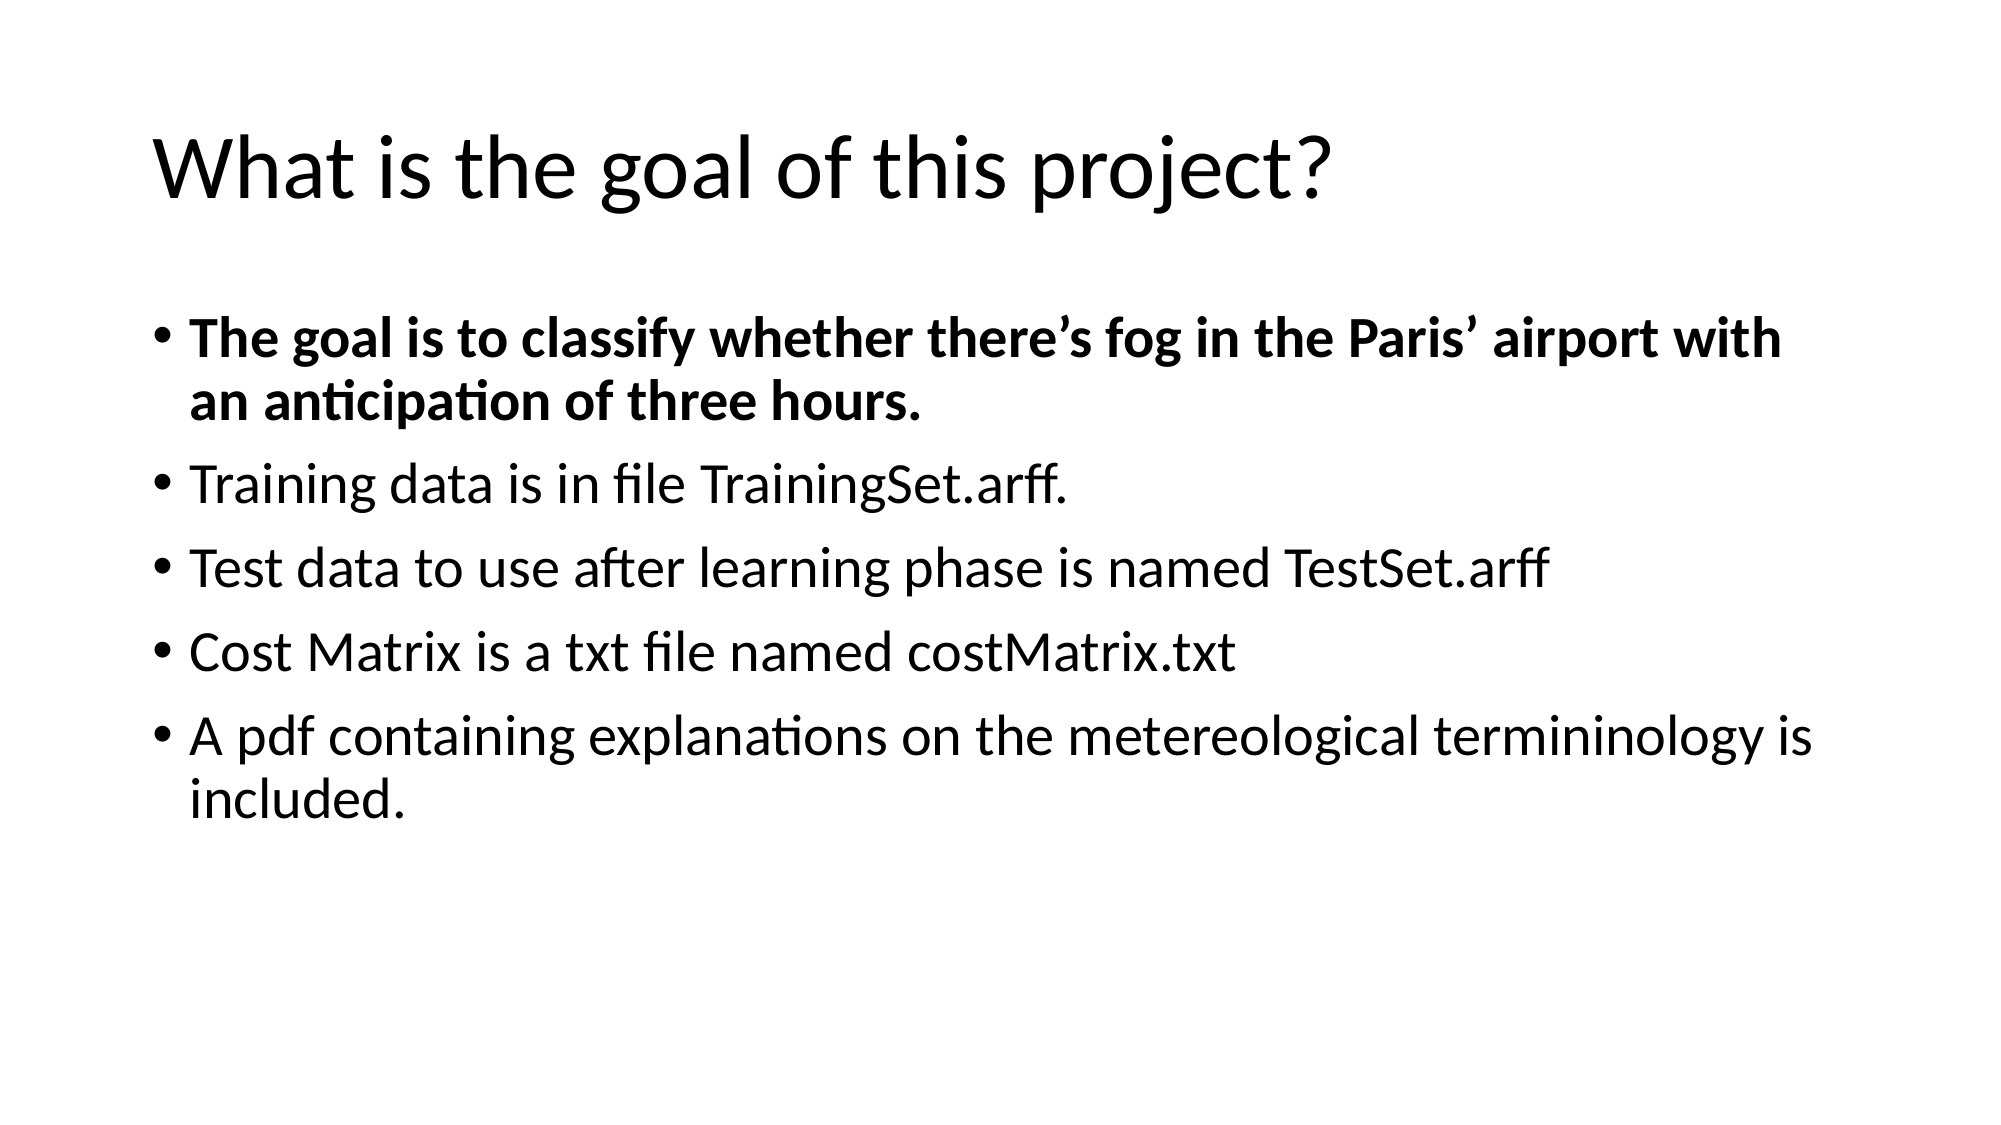

# What is the goal of this project?
The goal is to classify whether there’s fog in the Paris’ airport with an anticipation of three hours.
Training data is in file TrainingSet.arff.
Test data to use after learning phase is named TestSet.arff
Cost Matrix is a txt file named costMatrix.txt
A pdf containing explanations on the metereological termininology is included.